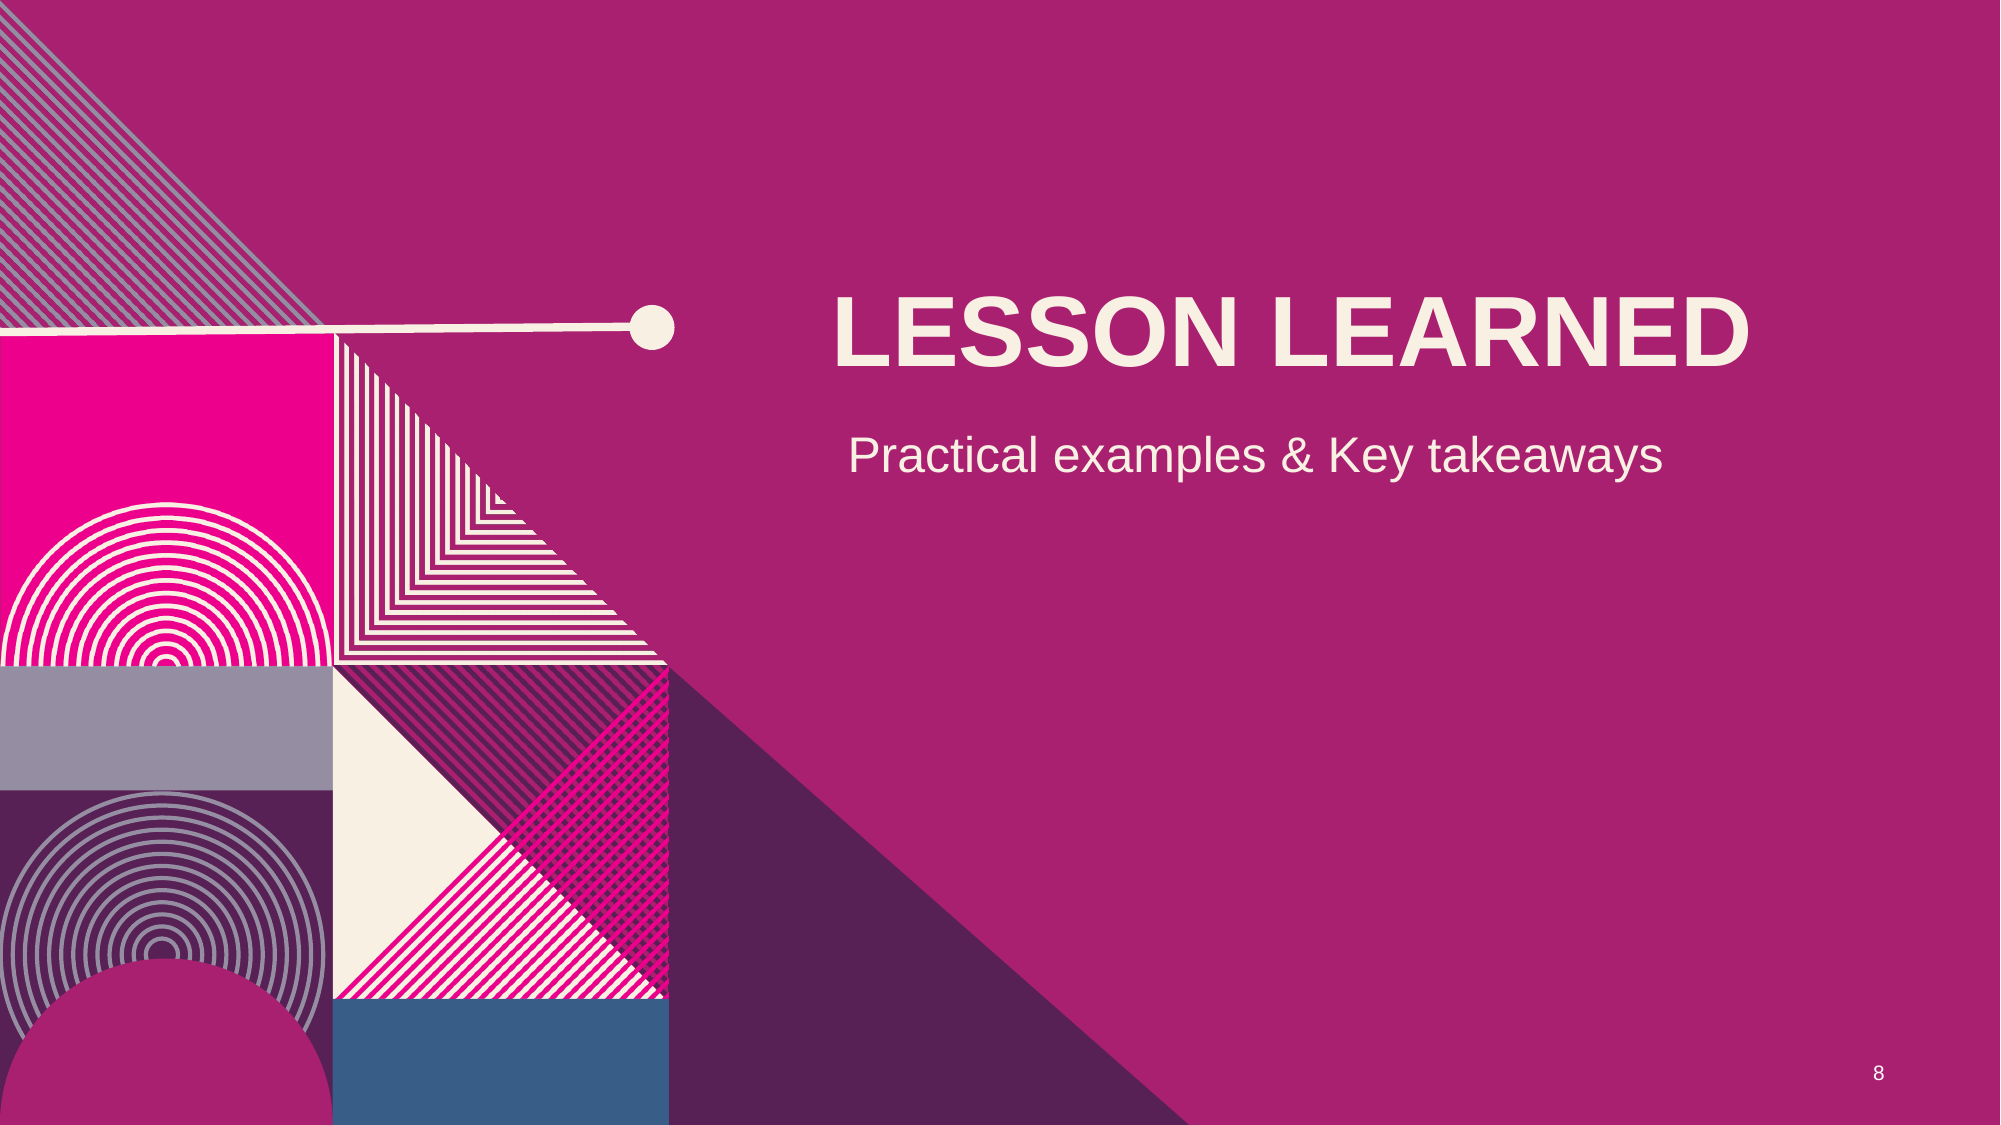

# Lesson learned
Practical examples & Key takeaways

8